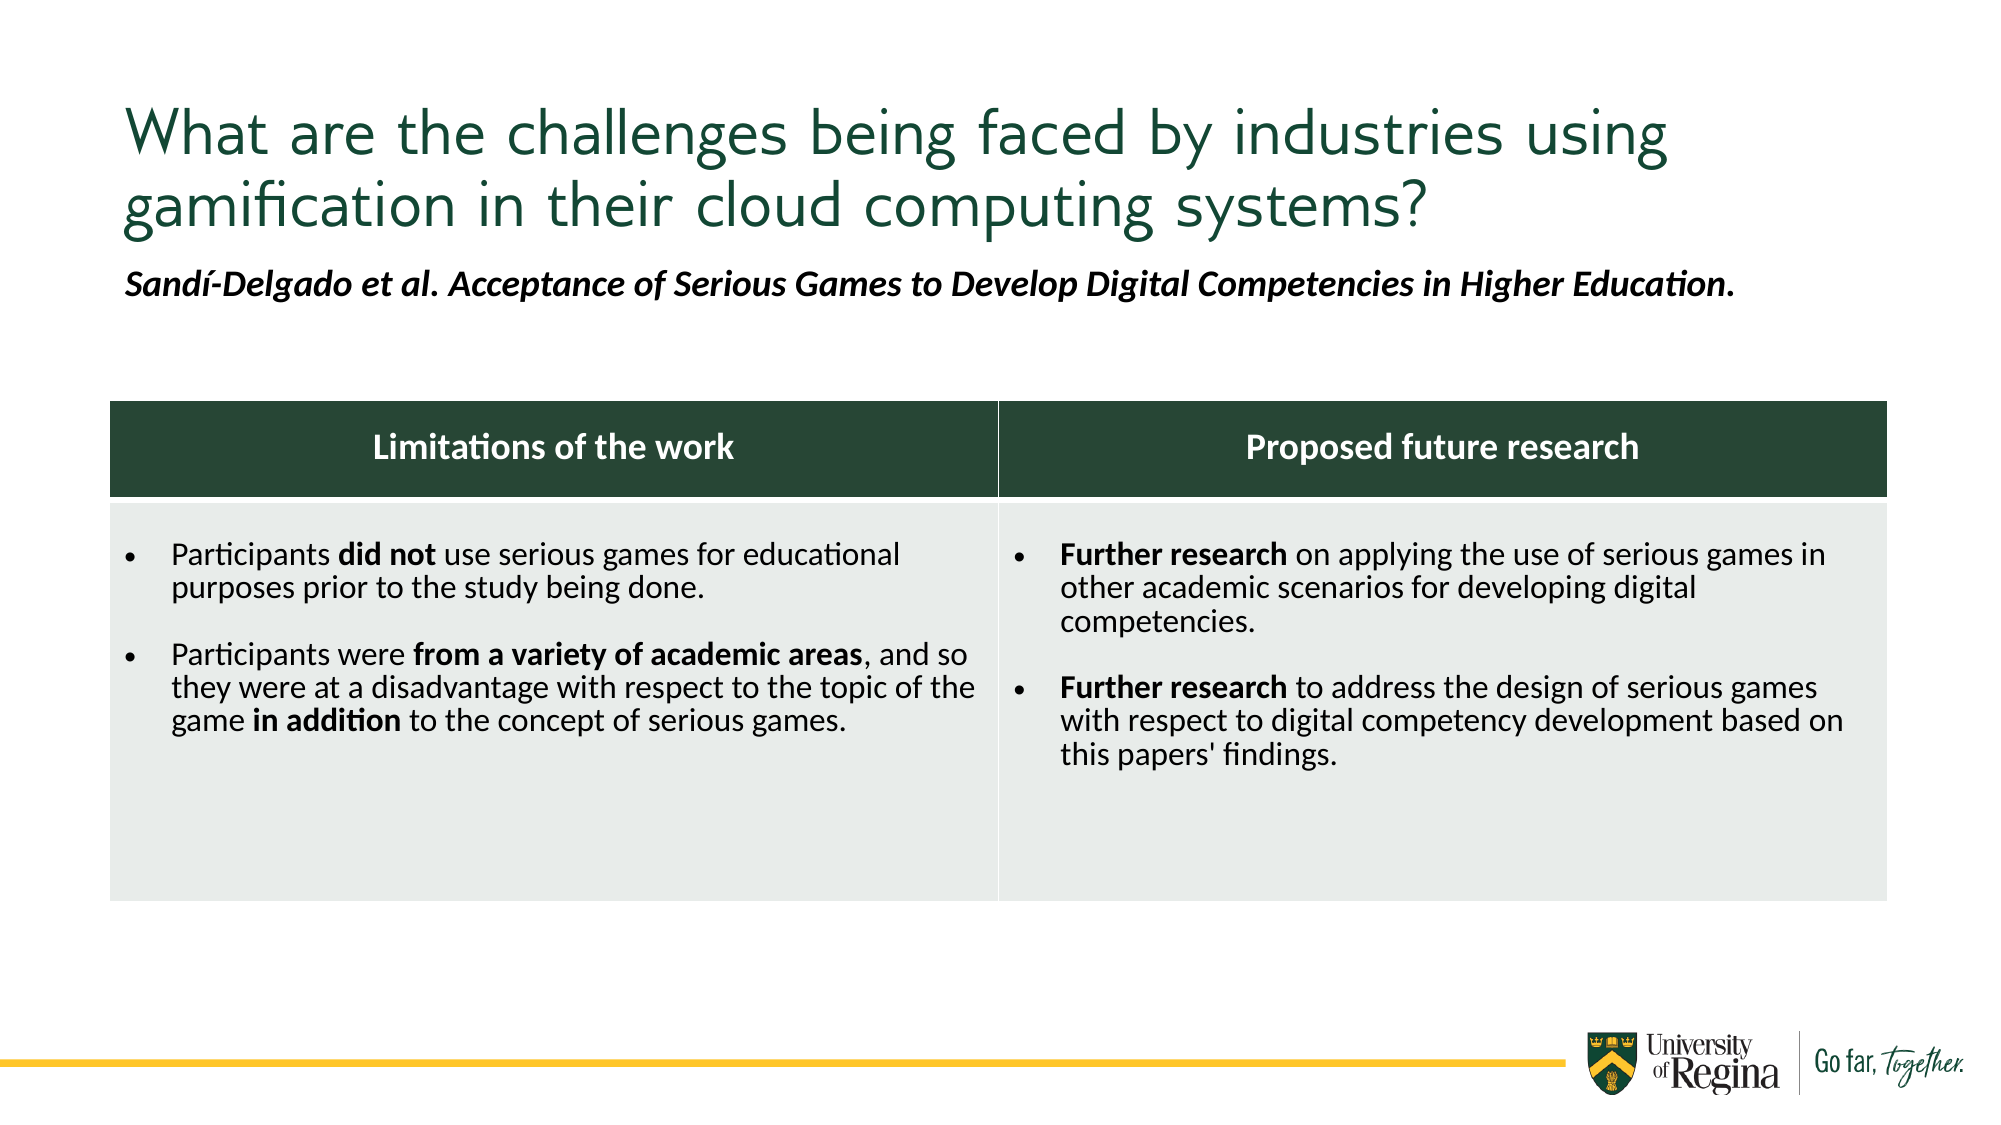

What are the challenges being faced by industries using gamification in their cloud computing systems?

Sandí-Delgado et al. Acceptance of Serious Games to Develop Digital Competencies in Higher Education.
| Limitations of the work | Proposed future research |
| --- | --- |
| Participants did not use serious games for educational purposes prior to the study being done. Participants were from a variety of academic areas, and so they were at a disadvantage with respect to the topic of the game in addition to the concept of serious games. | Further research on applying the use of serious games in other academic scenarios for developing digital competencies. Further research to address the design of serious games with respect to digital competency development based on this papers' findings. |